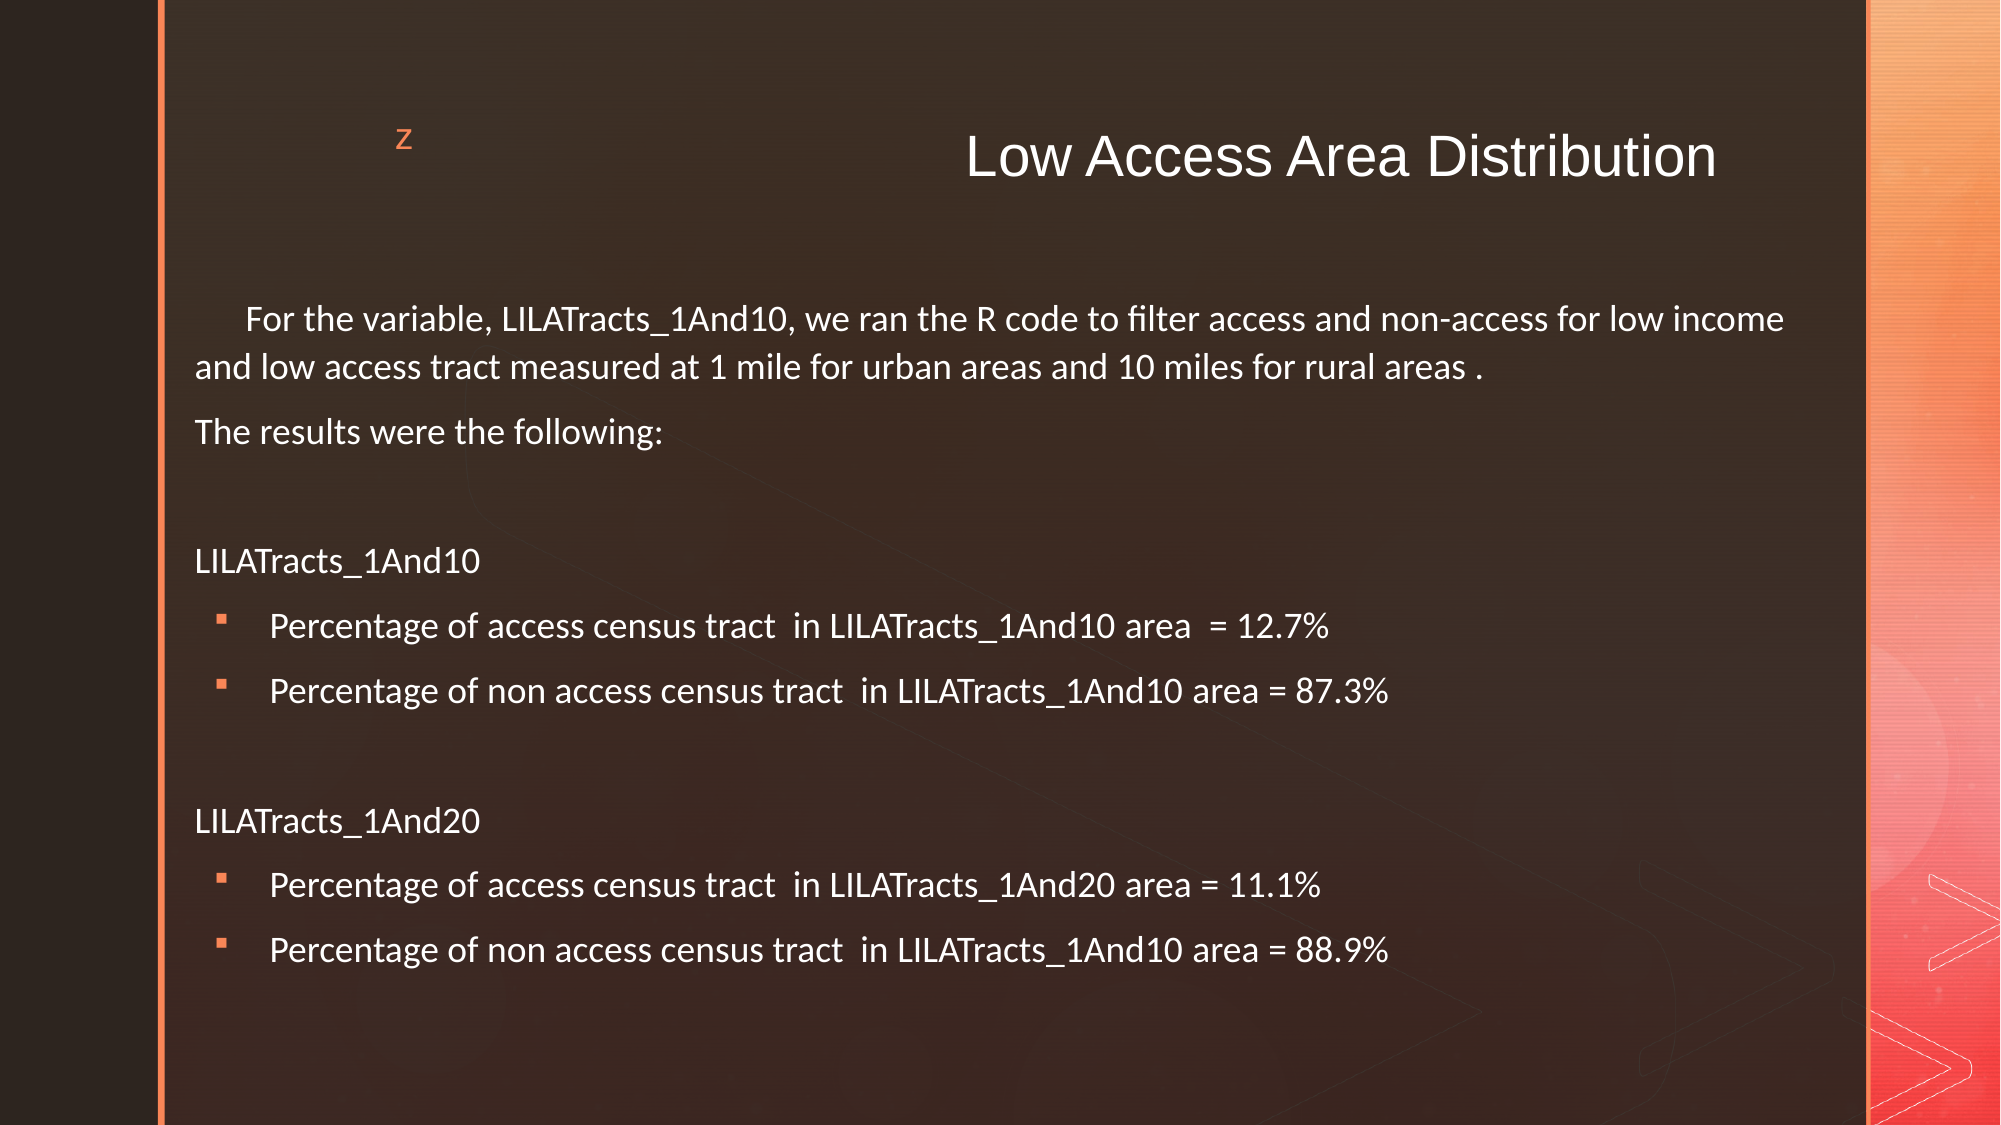

# Low Access Area Distribution
      For the variable, LILATracts_1And10, we ran the R code to filter access and non-access for low income and low access tract measured at 1 mile for urban areas and 10 miles for rural areas .
The results were the following:

LILATracts_1And10
Percentage of access census tract  in LILATracts_1And10 area  = 12.7%
Percentage of non access census tract  in LILATracts_1And10 area = 87.3%

LILATracts_1And20
Percentage of access census tract  in LILATracts_1And20 area = 11.1%
Percentage of non access census tract  in LILATracts_1And10 area = 88.9%